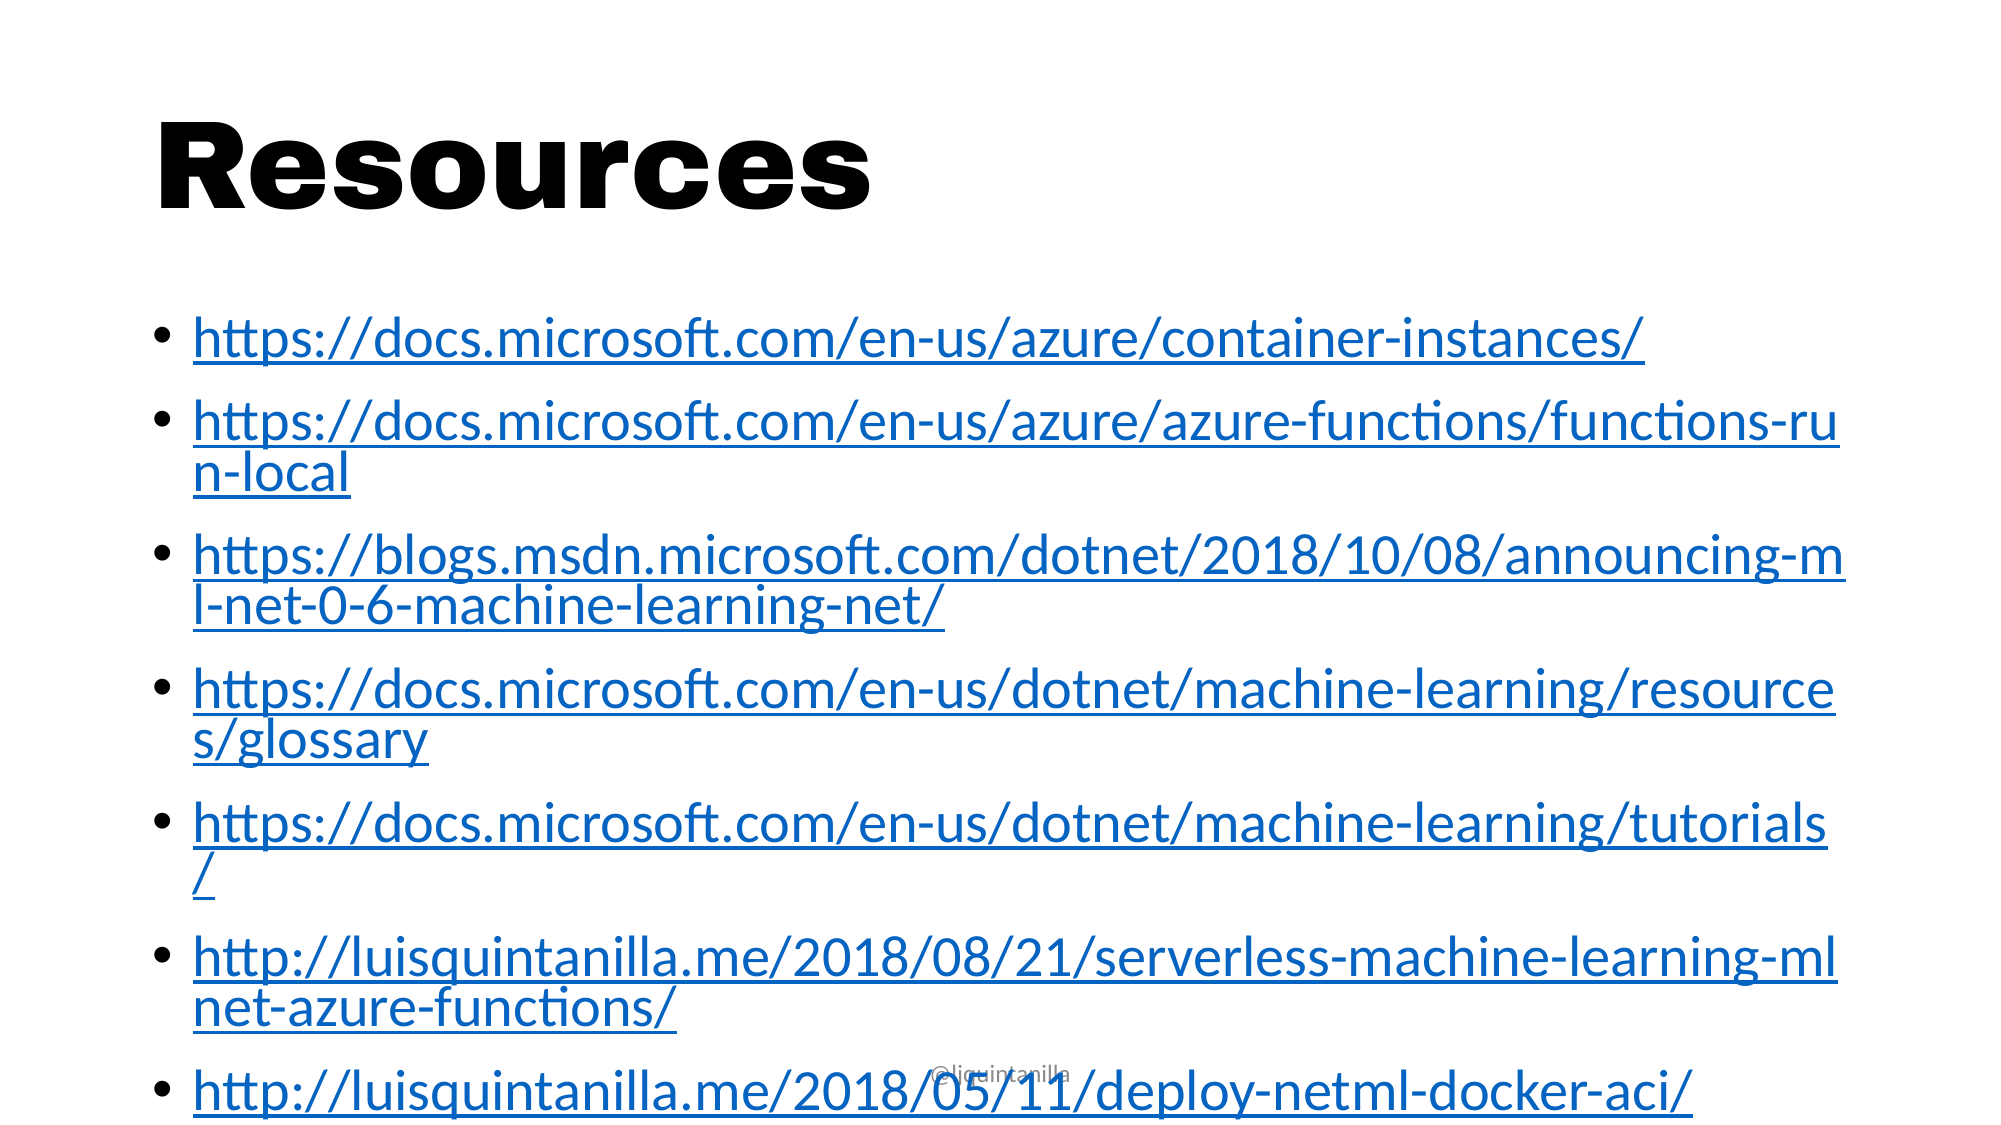

# Resources
https://docs.microsoft.com/en-us/azure/container-instances/
https://docs.microsoft.com/en-us/azure/azure-functions/functions-run-local
https://blogs.msdn.microsoft.com/dotnet/2018/10/08/announcing-ml-net-0-6-machine-learning-net/
https://docs.microsoft.com/en-us/dotnet/machine-learning/resources/glossary
https://docs.microsoft.com/en-us/dotnet/machine-learning/tutorials/
http://luisquintanilla.me/2018/08/21/serverless-machine-learning-mlnet-azure-functions/
http://luisquintanilla.me/2018/05/11/deploy-netml-docker-aci/

@ljquintanilla